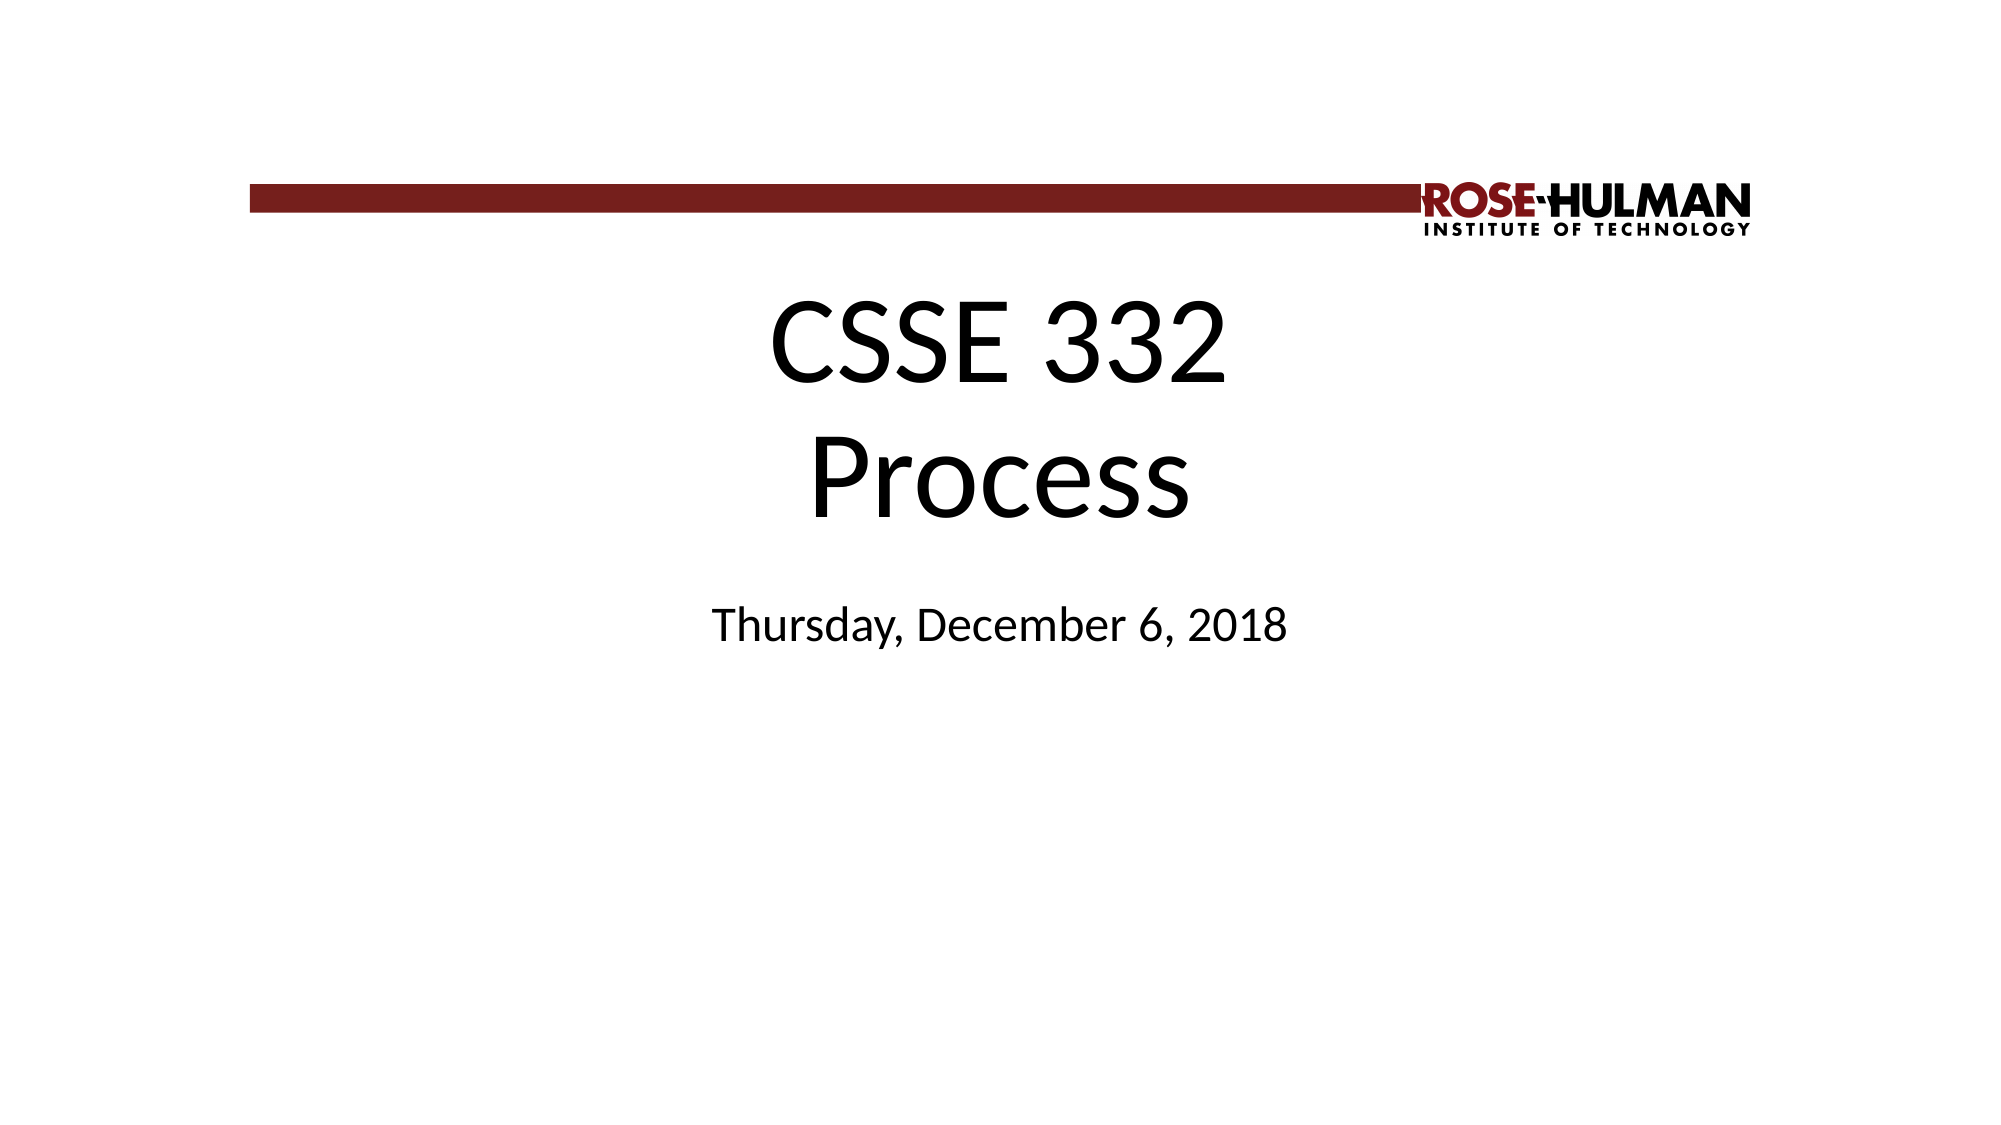

# CSSE 332 Process
Thursday, December 6, 2018